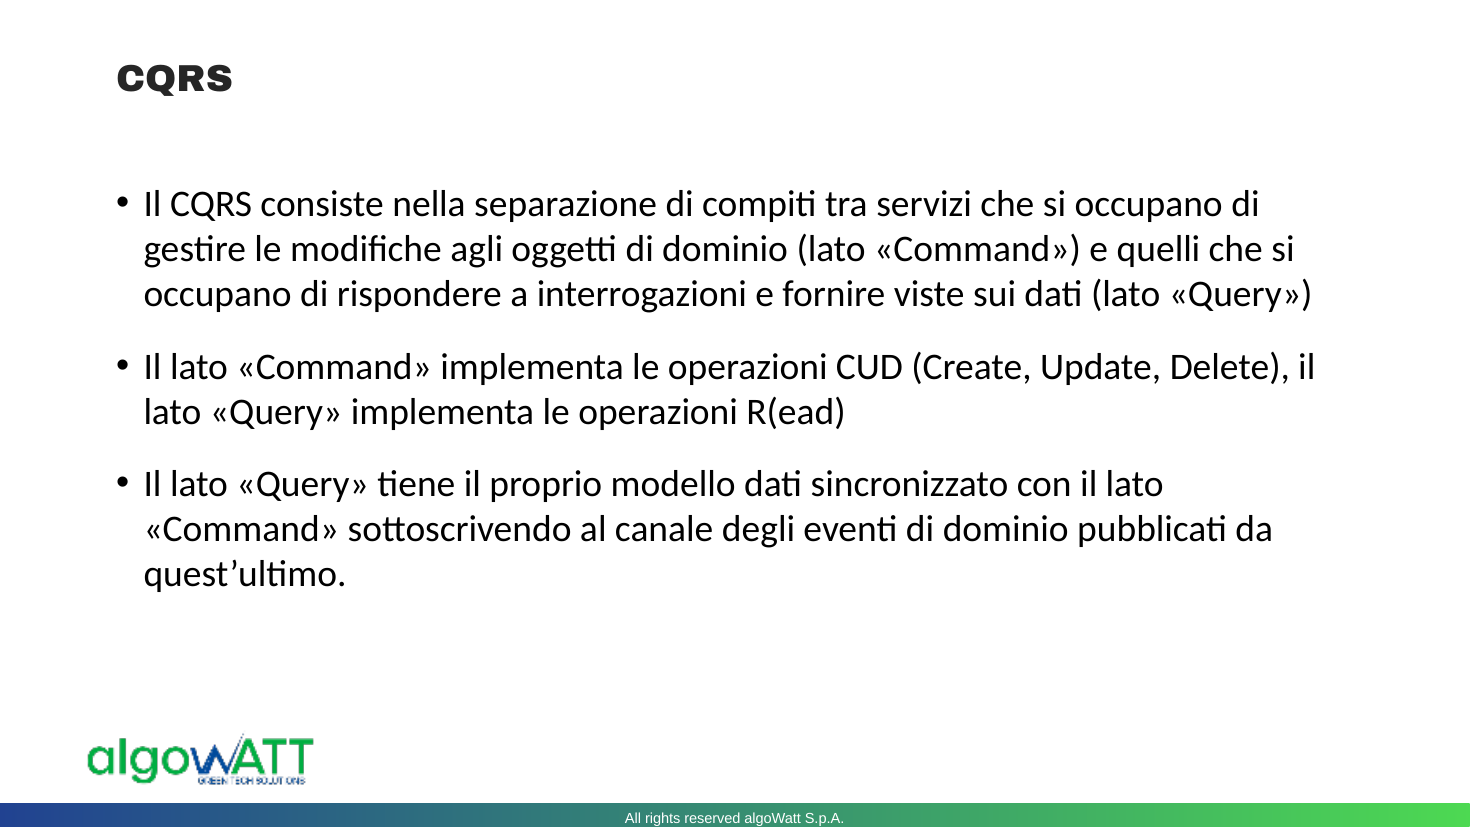

# CQRS
Il CQRS consiste nella separazione di compiti tra servizi che si occupano di gestire le modifiche agli oggetti di dominio (lato «Command») e quelli che si occupano di rispondere a interrogazioni e fornire viste sui dati (lato «Query»)
Il lato «Command» implementa le operazioni CUD (Create, Update, Delete), il lato «Query» implementa le operazioni R(ead)
Il lato «Query» tiene il proprio modello dati sincronizzato con il lato «Command» sottoscrivendo al canale degli eventi di dominio pubblicati da quest’ultimo.
All rights reserved algoWatt S.p.A.